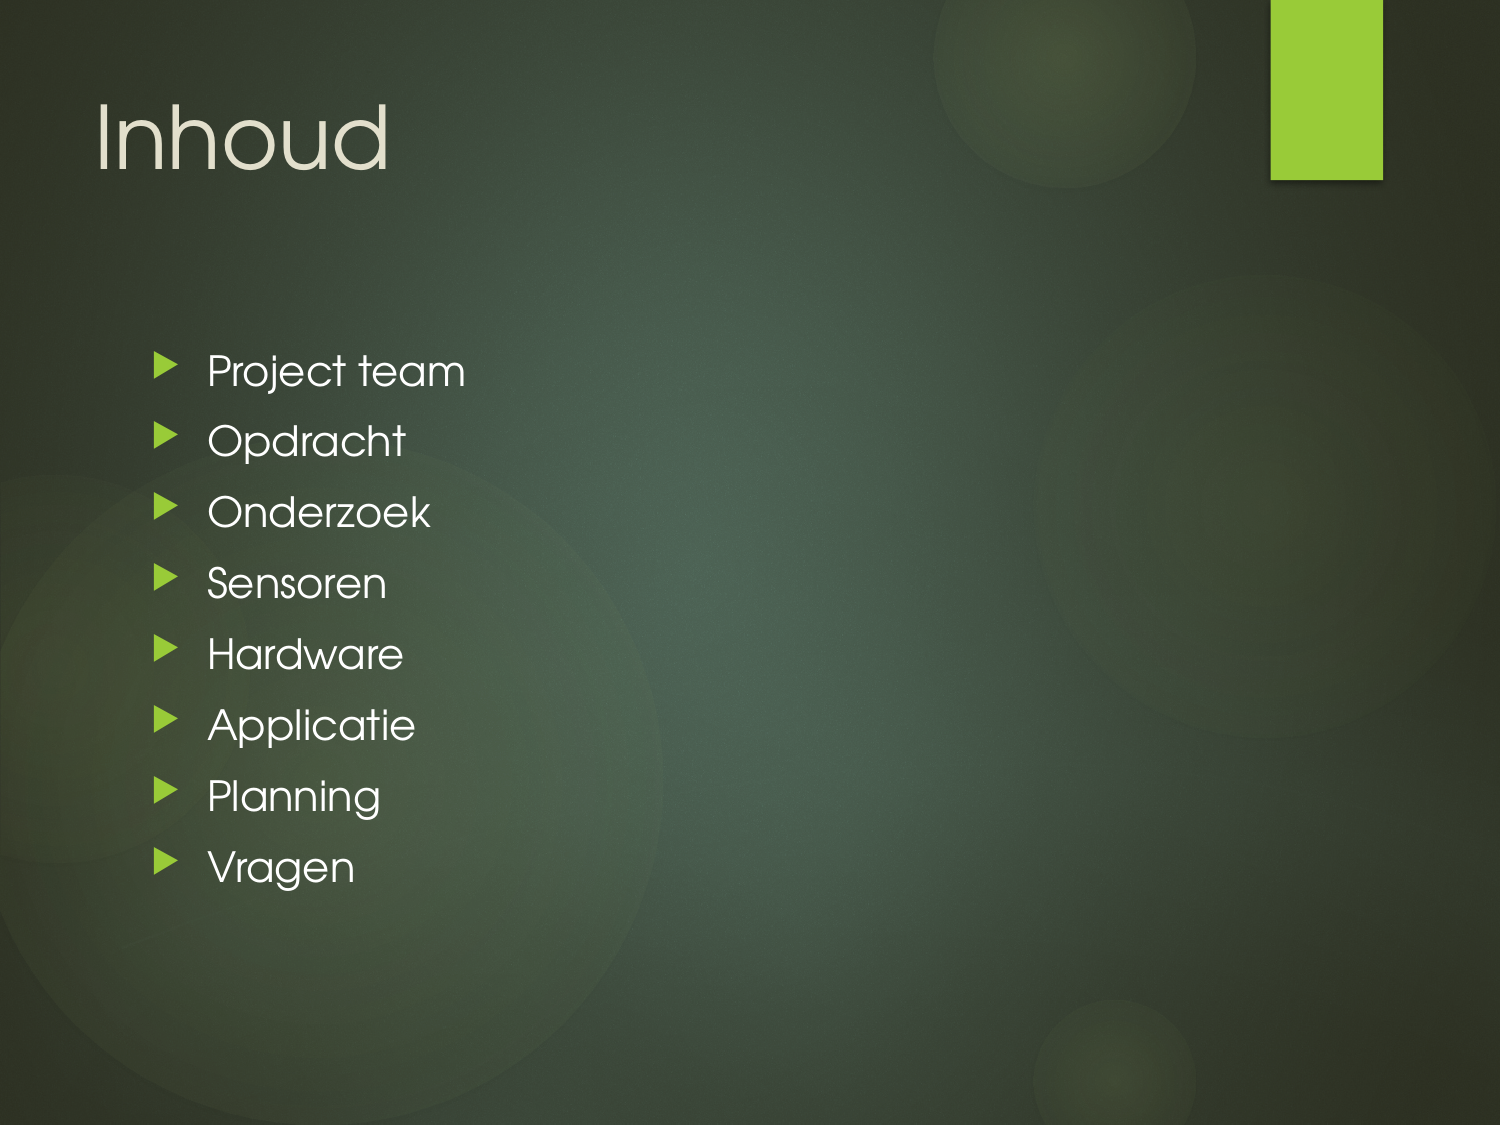

# Inhoud
Project team
Opdracht
Onderzoek
Sensoren
Hardware
Applicatie
Planning
Vragen